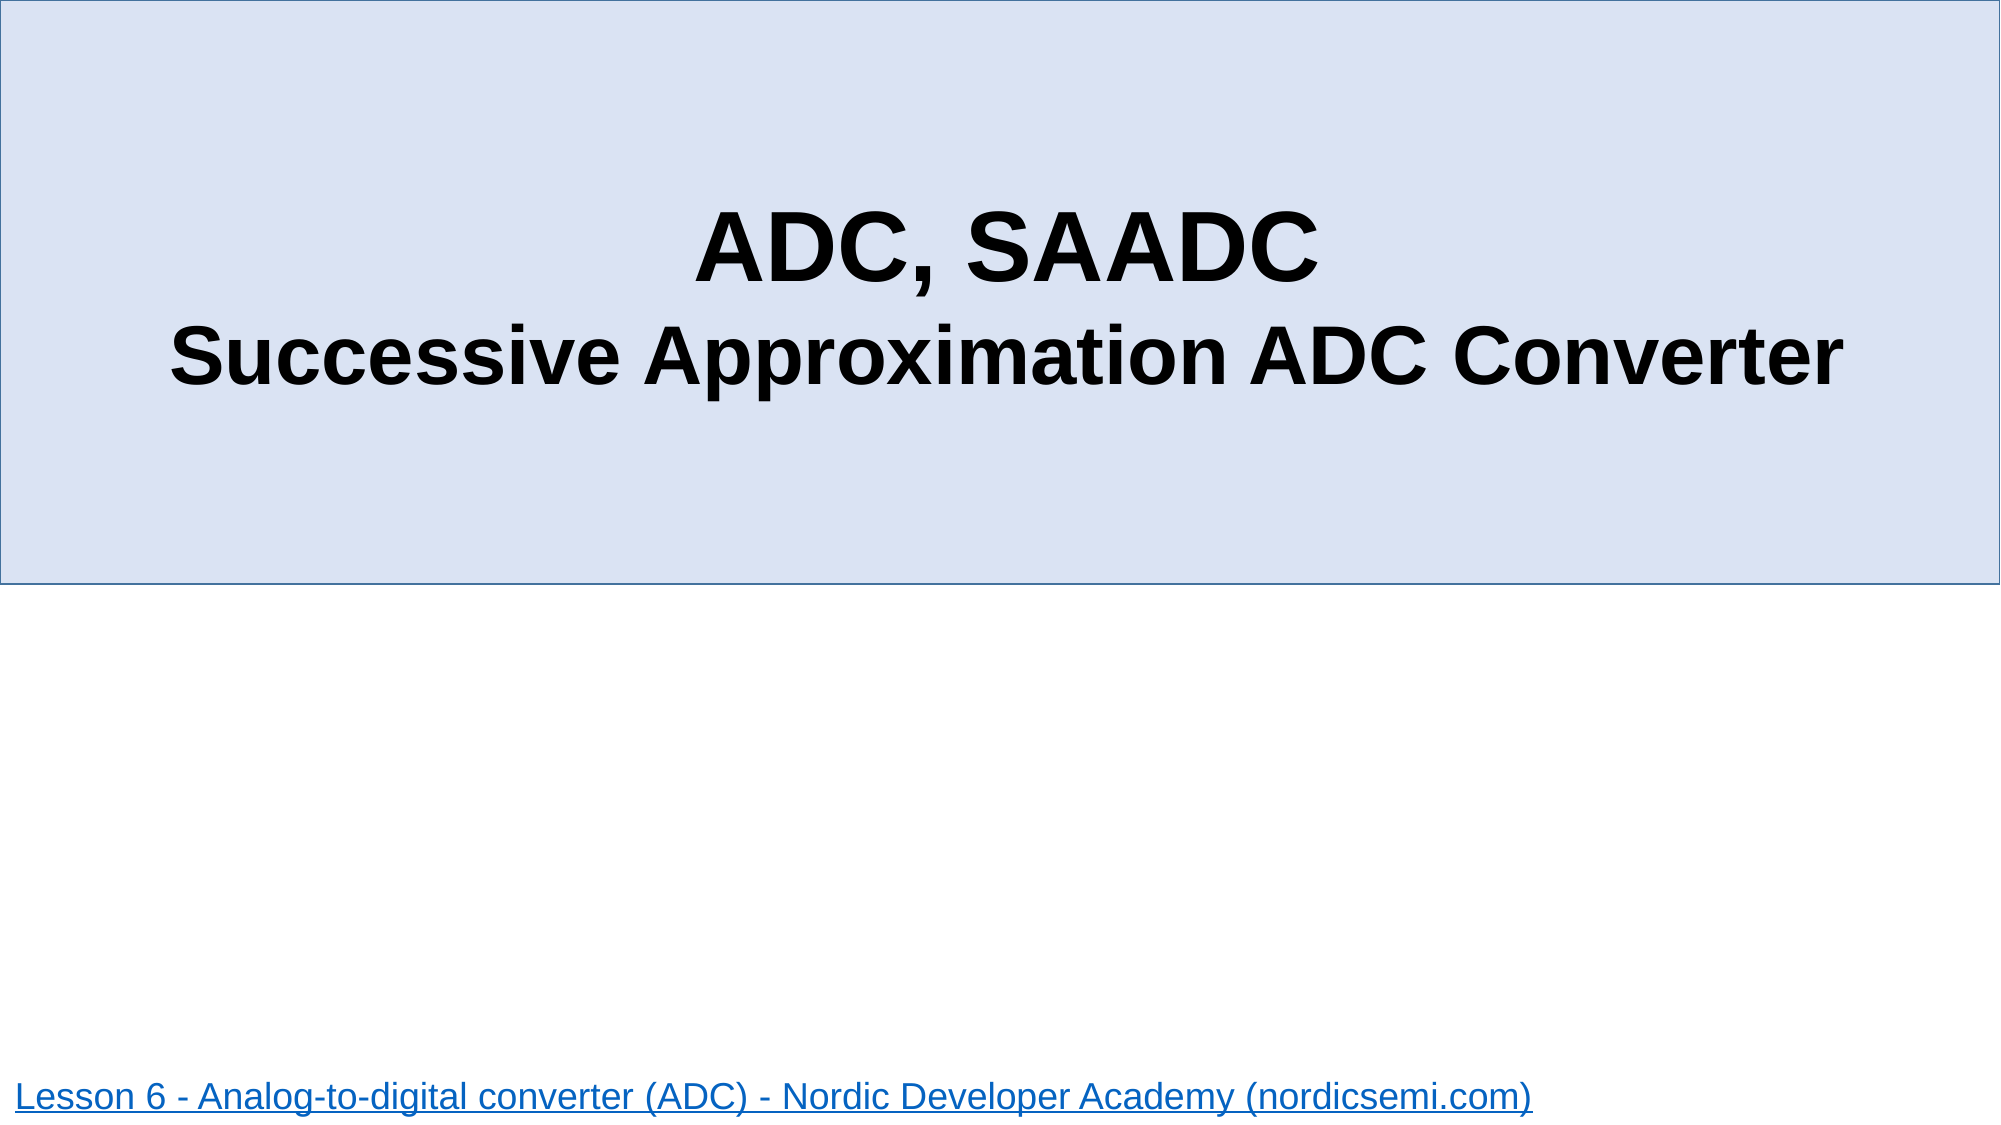

ADC, SAADC
Successive Approximation ADC Converter
Lesson 6 - Analog-to-digital converter (ADC) - Nordic Developer Academy (nordicsemi.com)